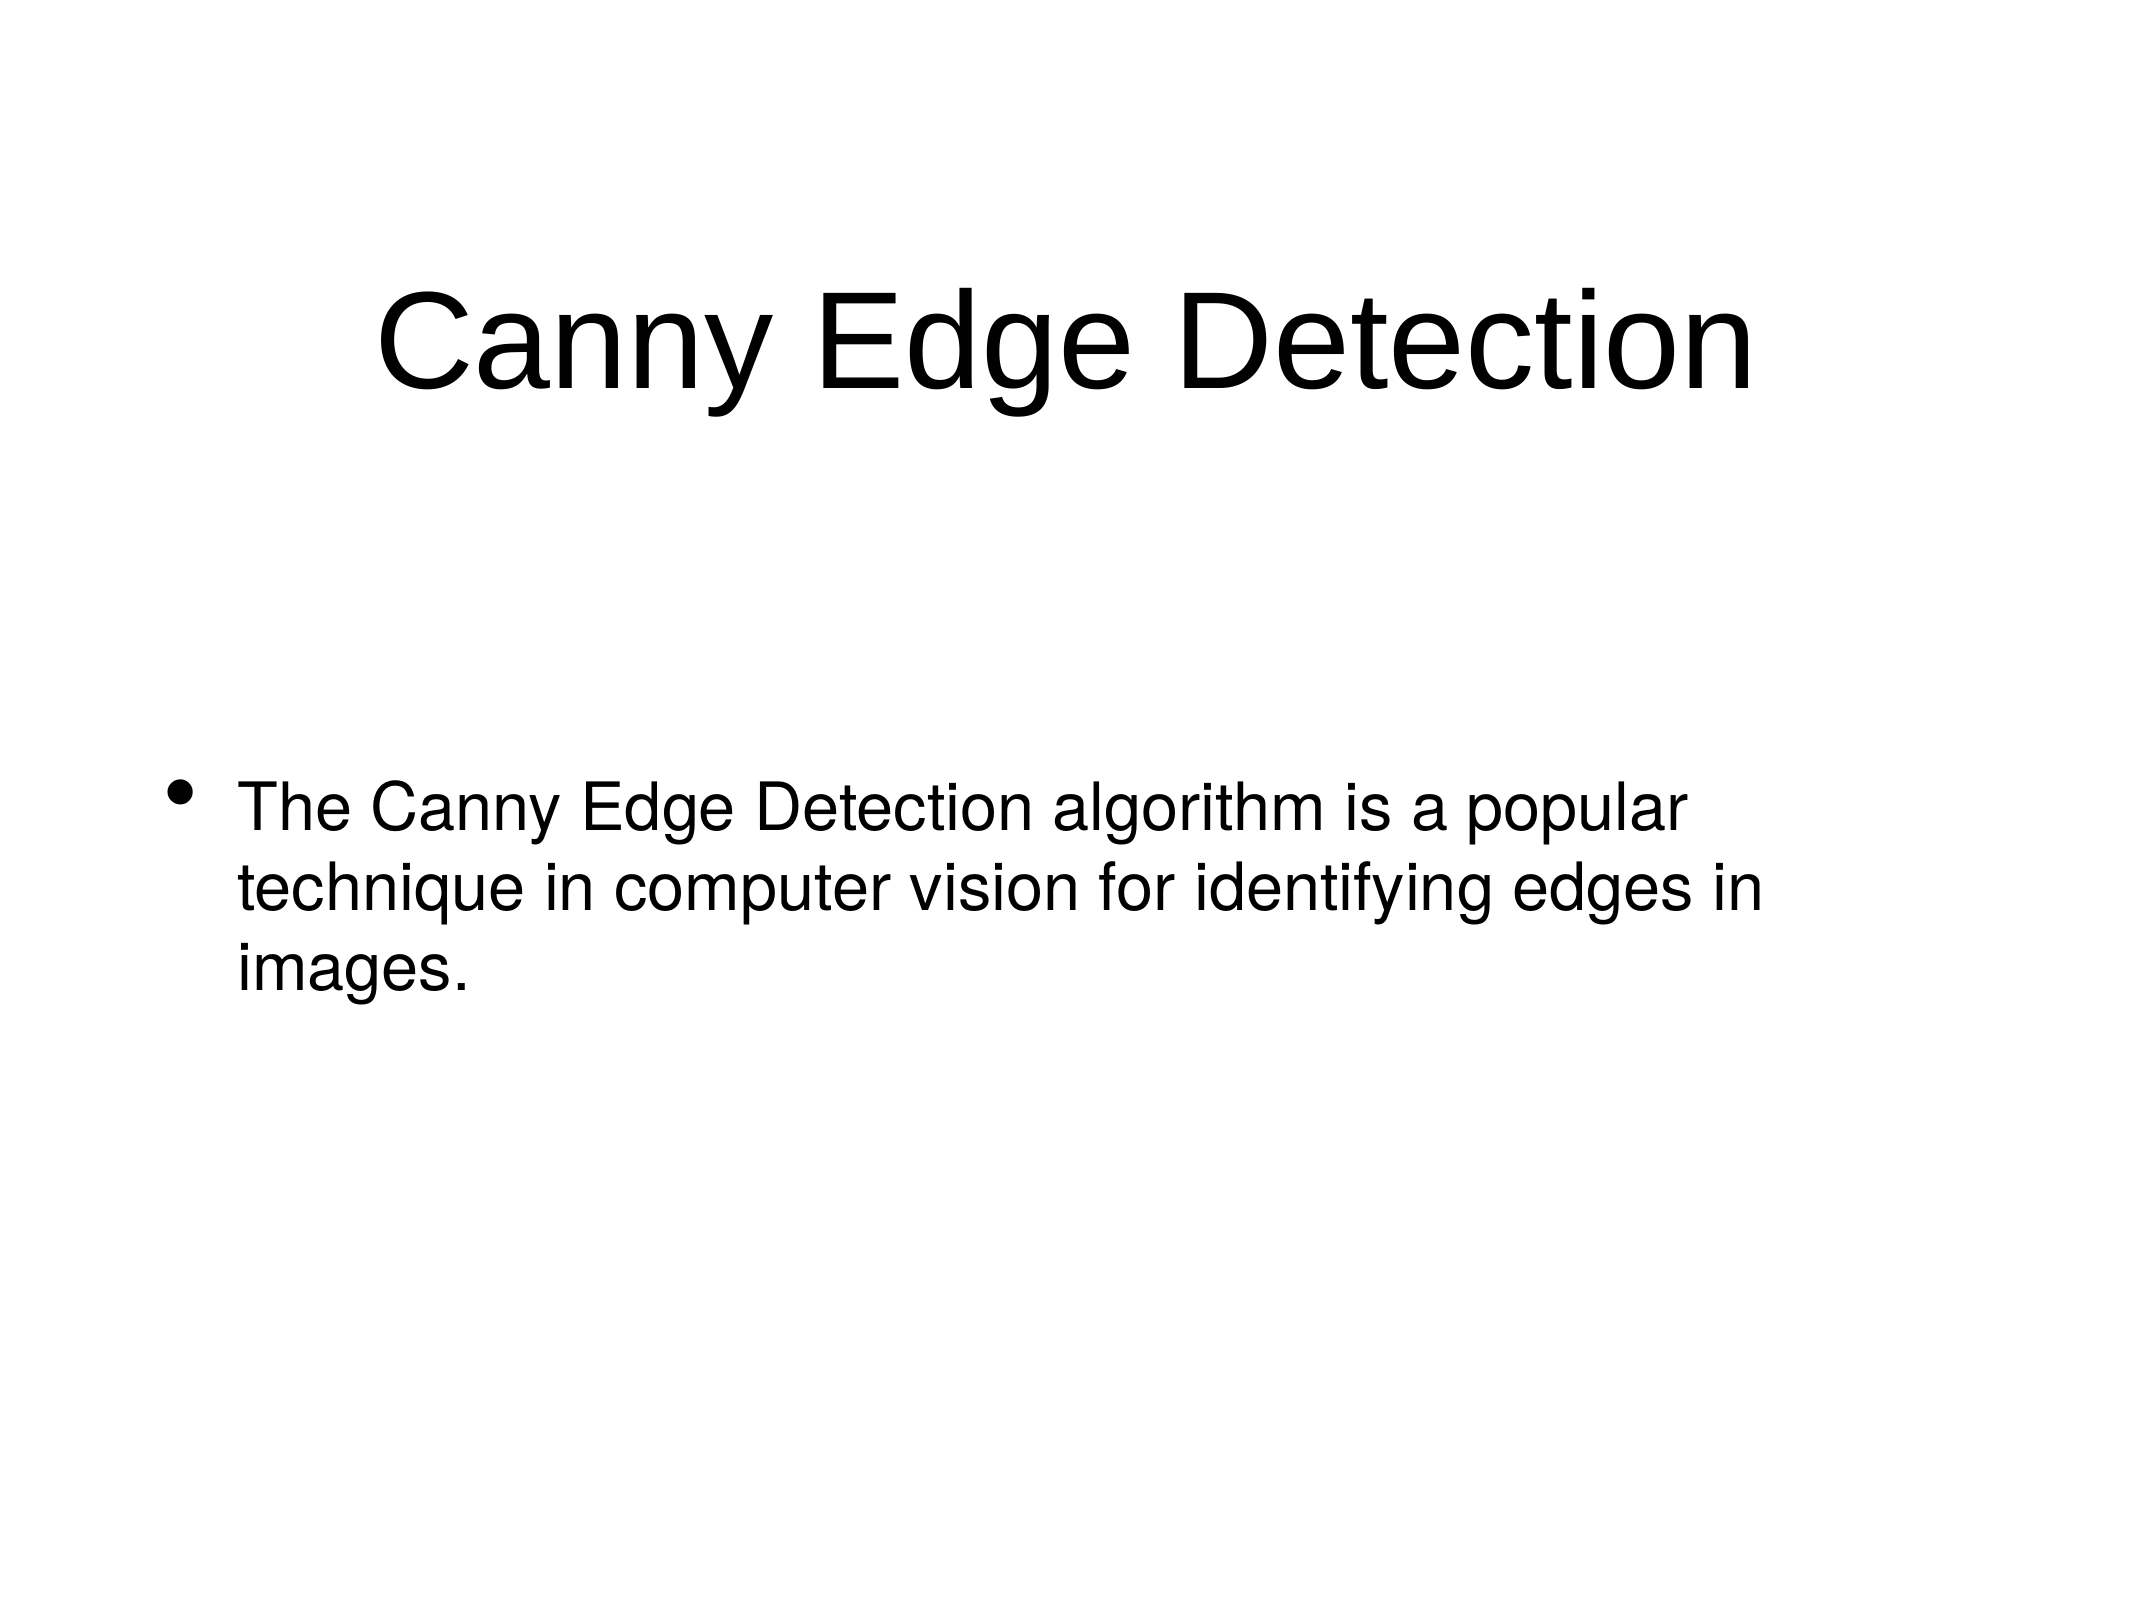

# Canny Edge Detection

The Canny Edge Detection algorithm is a popular technique in computer vision for identifying edges in images.